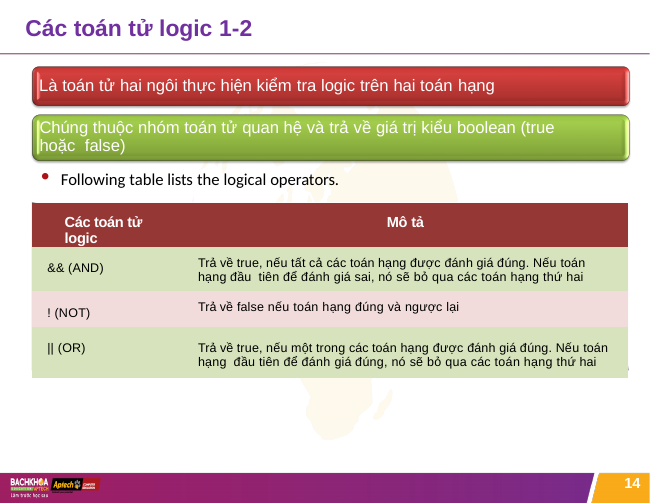

# Các toán tử logic 1-2

Là toán tử hai ngôi thực hiện kiểm tra logic trên hai toán hạng

Chúng thuộc nhóm toán tử quan hệ và trả về giá trị kiểu boolean (true hoặc  false)
Following table lists the logical operators.

| Các toán tử logic | Mô tả |
| --- | --- |
| && (AND) | Trả về true, nếu tất cả các toán hạng được đánh giá đúng. Nếu toán hạng đầu tiên để đánh giá sai, nó sẽ bỏ qua các toán hạng thứ hai |
| ! (NOT) | Trả về false nếu toán hạng đúng và ngược lại |
| || (OR) | Trả về true, nếu một trong các toán hạng được đánh giá đúng. Nếu toán hạng đầu tiên để đánh giá đúng, nó sẽ bỏ qua các toán hạng thứ hai |
14